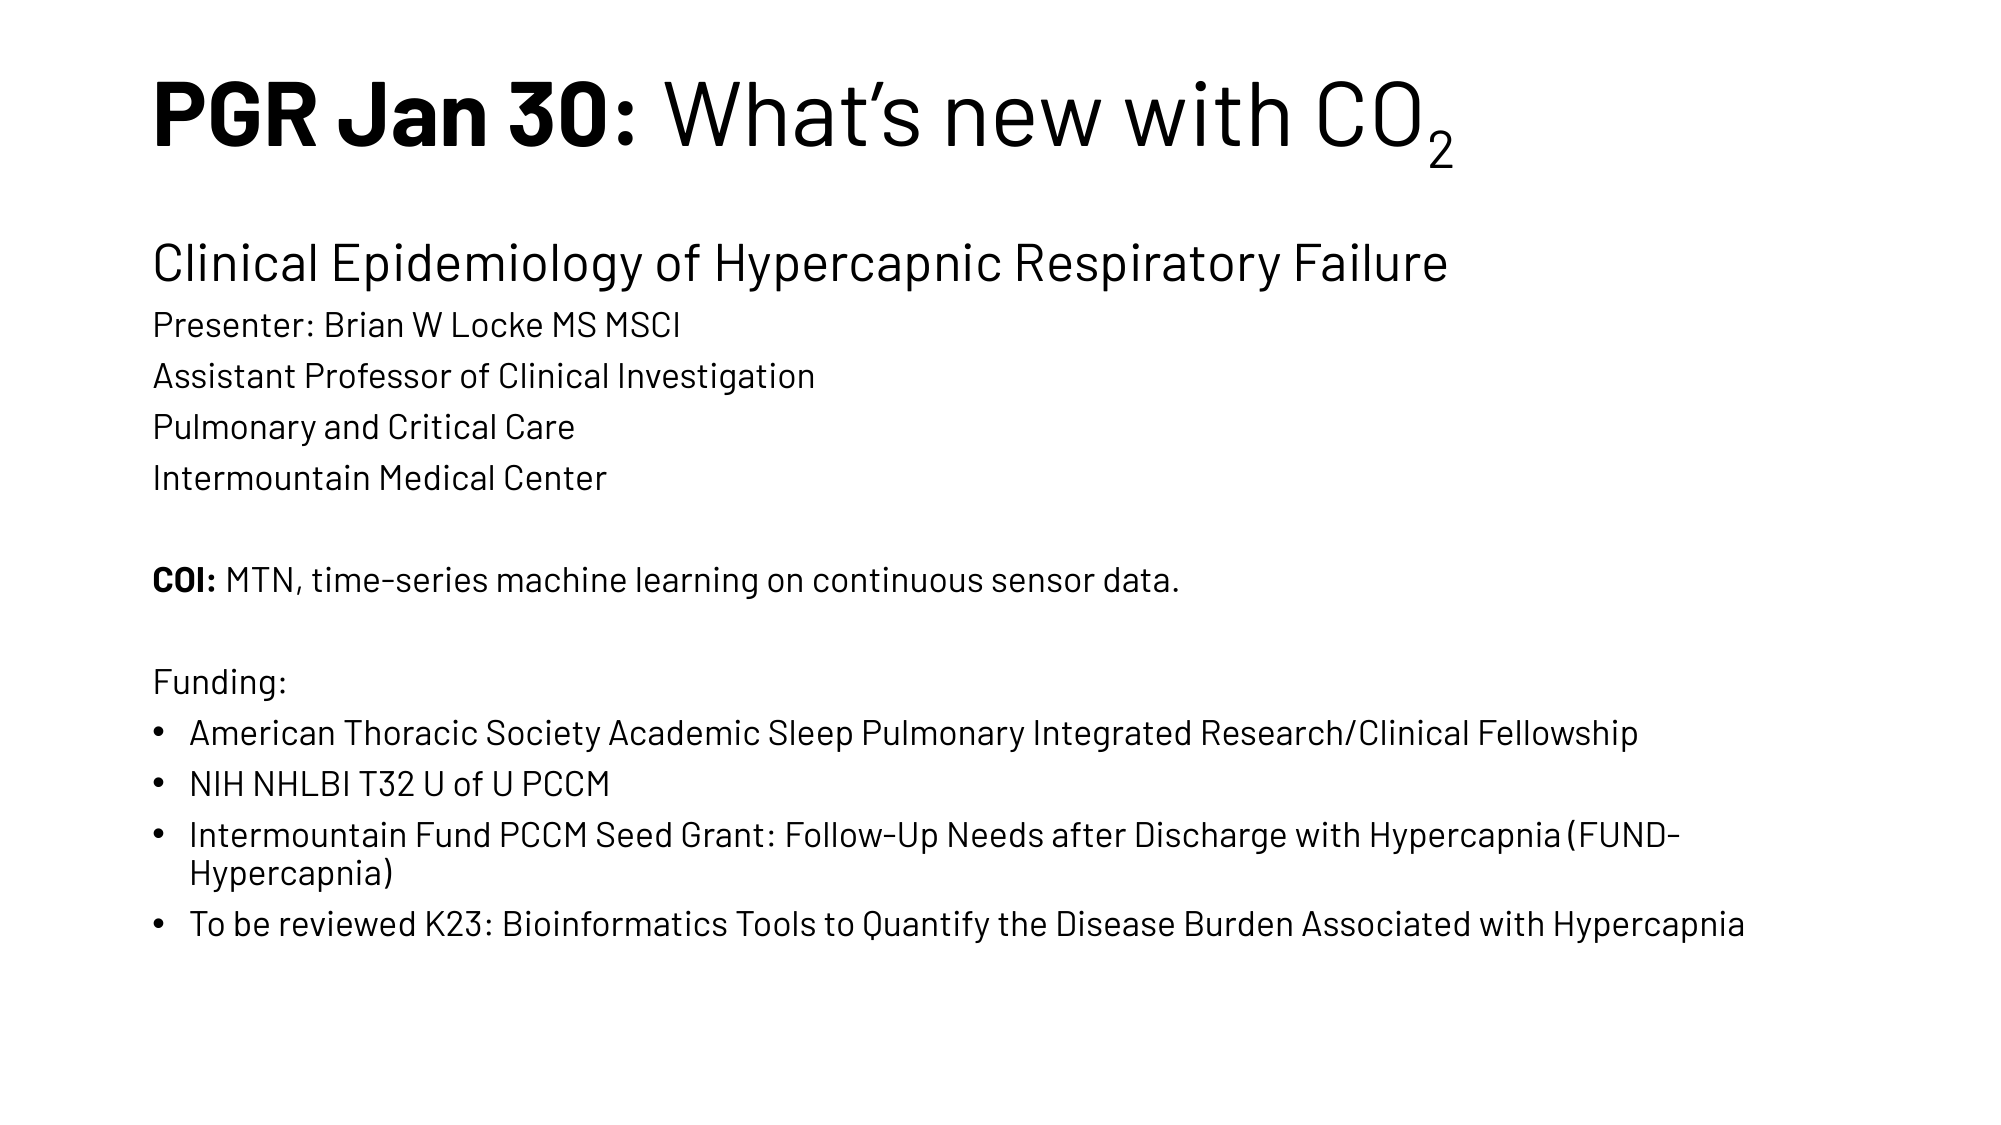

# PGR Jan 30: What’s new with CO2 Clinical Epidemiology of Hypercapnic Respiratory Failure
Presenter: Brian W Locke MS MSCI
Assistant Professor of Clinical Investigation
Pulmonary and Critical Care
Intermountain Medical Center

COI: MTN, time-series machine learning on continuous sensor data.

Funding:
American Thoracic Society Academic Sleep Pulmonary Integrated Research/Clinical Fellowship
NIH NHLBI T32 U of U PCCM
Intermountain Fund PCCM Seed Grant: Follow-Up Needs after Discharge with Hypercapnia (FUND-Hypercapnia)
To be reviewed K23: Bioinformatics Tools to Quantify the Disease Burden Associated with Hypercapnia